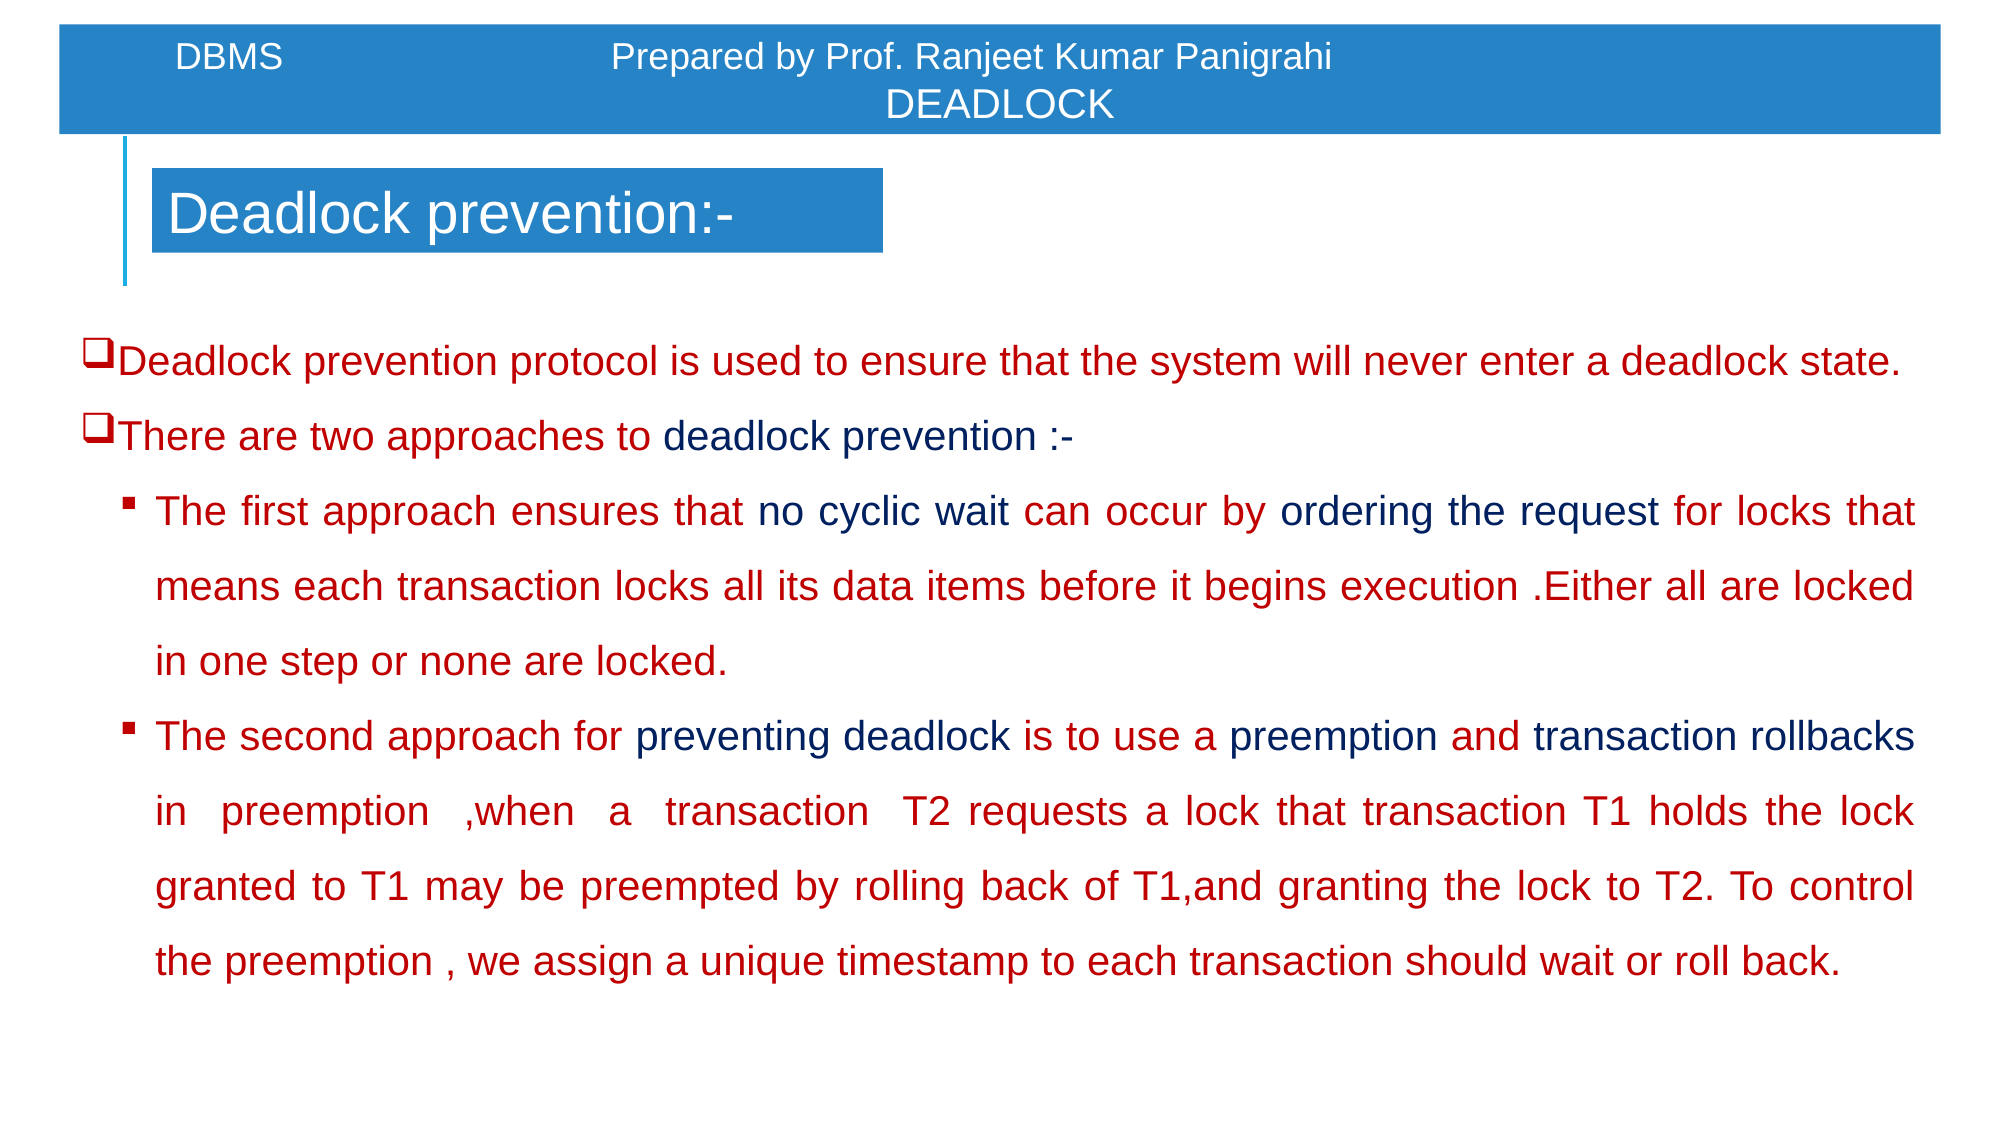

DBMS		             Prepared by Prof. Ranjeet Kumar Panigrahi				 DEADLOCK
Deadlock prevention:-
Deadlock prevention protocol is used to ensure that the system will never enter a deadlock state.
There are two approaches to deadlock prevention :-
The first approach ensures that no cyclic wait can occur by ordering the request for locks that means each transaction locks all its data items before it begins execution .Either all are locked in one step or none are locked.
The second approach for preventing deadlock is to use a preemption and transaction rollbacks in  preemption  ,when  a  transaction  T2 requests a lock that transaction T1 holds the lock granted to T1 may be preempted by rolling back of T1,and granting the lock to T2. To control the preemption , we assign a unique timestamp to each transaction should wait or roll back.